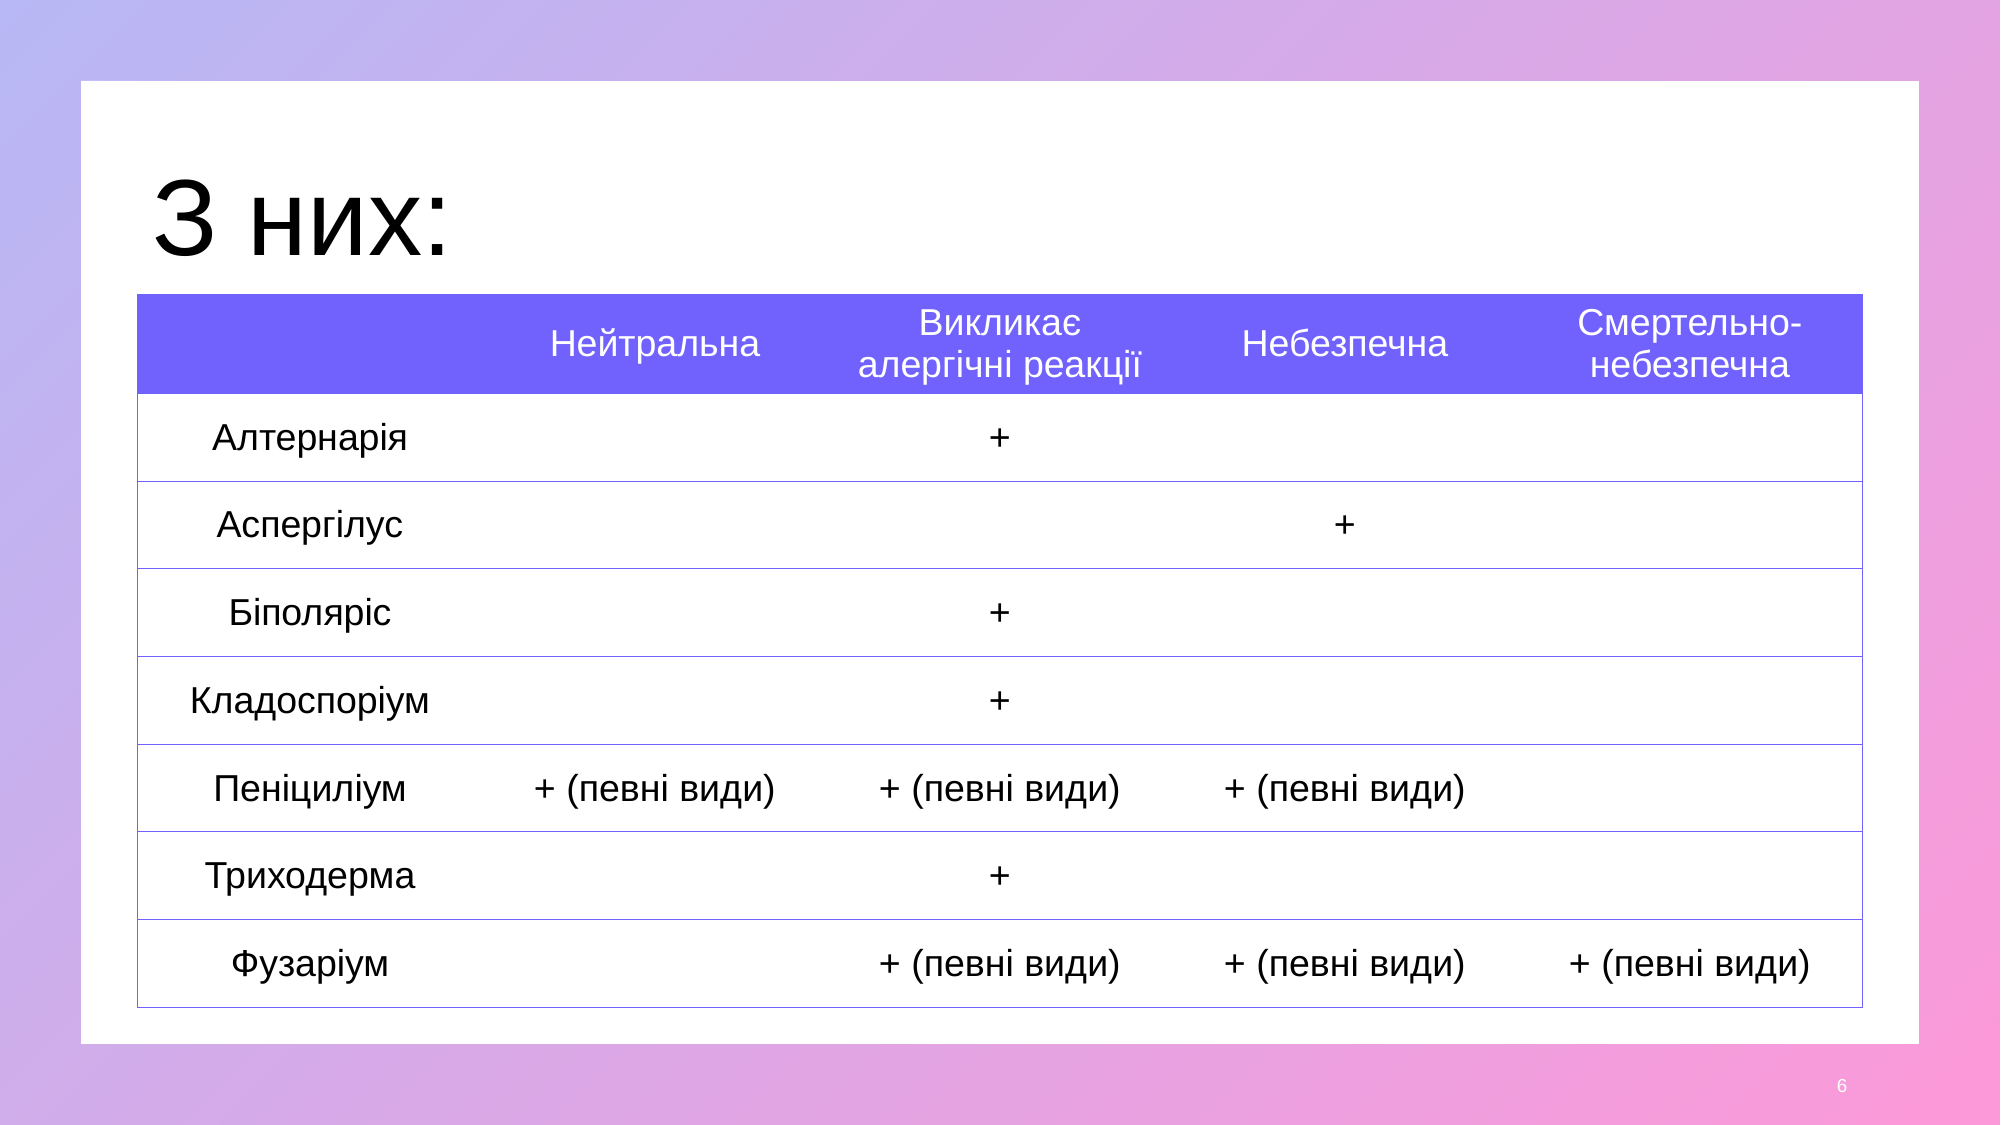

# З них:
|  | Нейтральна | Викликає алергічні реакції | Небезпечна | Смертельно-небезпечна |
| --- | --- | --- | --- | --- |
| Алтернарія |  | + |  |  |
| Аспергілус |  |  | + |  |
| Біполяріс |  | + |  |  |
| Кладоспоріум |  | + |  |  |
| Пеніциліум | + (певні види) | + (певні види) | + (певні види) |  |
| Триходерма |  | + |  |  |
| Фузаріум |  | + (певні види) | + (певні види) | + (певні види) |
6